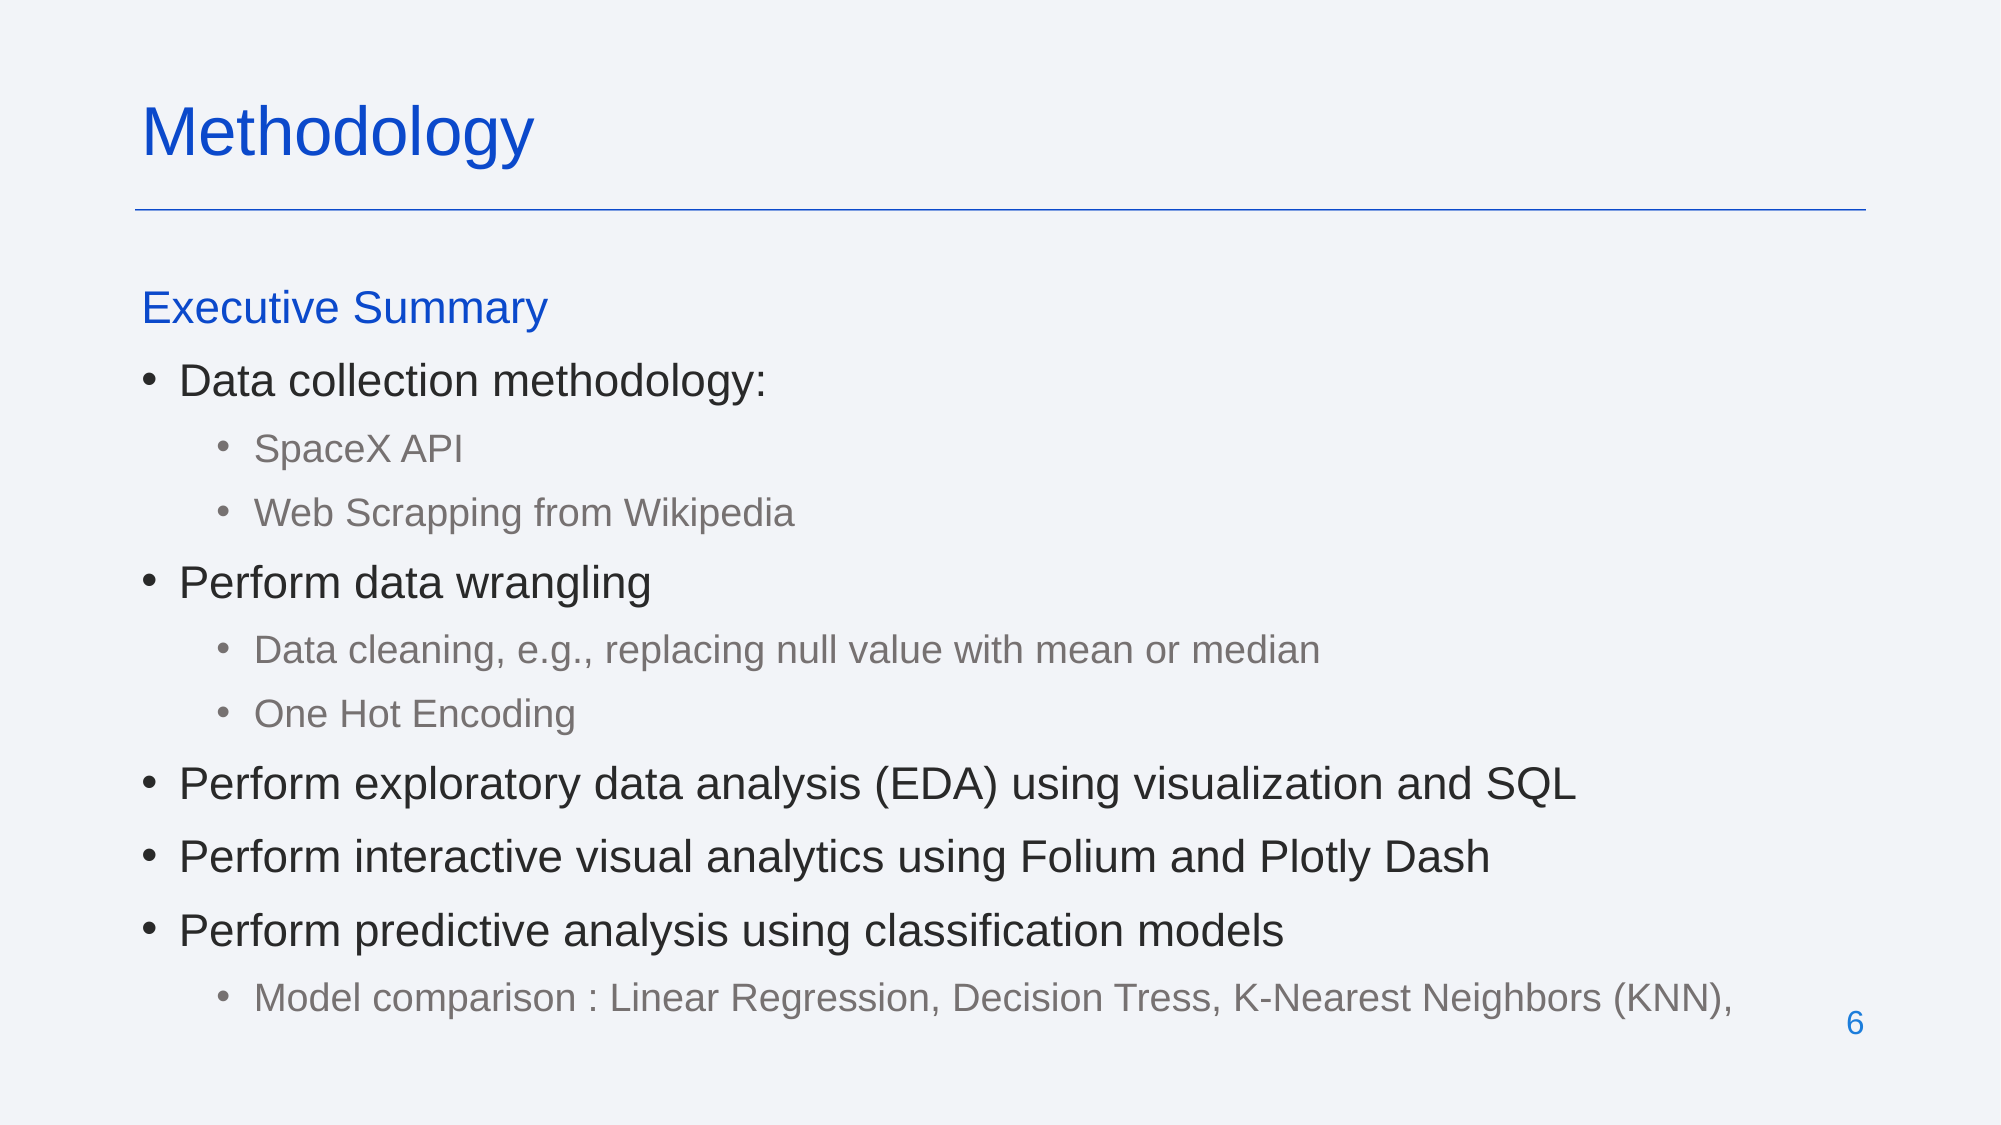

Methodology
Executive Summary
Data collection methodology:
SpaceX API
Web Scrapping from Wikipedia
Perform data wrangling
Data cleaning, e.g., replacing null value with mean or median
One Hot Encoding
Perform exploratory data analysis (EDA) using visualization and SQL
Perform interactive visual analytics using Folium and Plotly Dash
Perform predictive analysis using classification models
Model comparison : Linear Regression, Decision Tress, K-Nearest Neighbors (KNN),

6